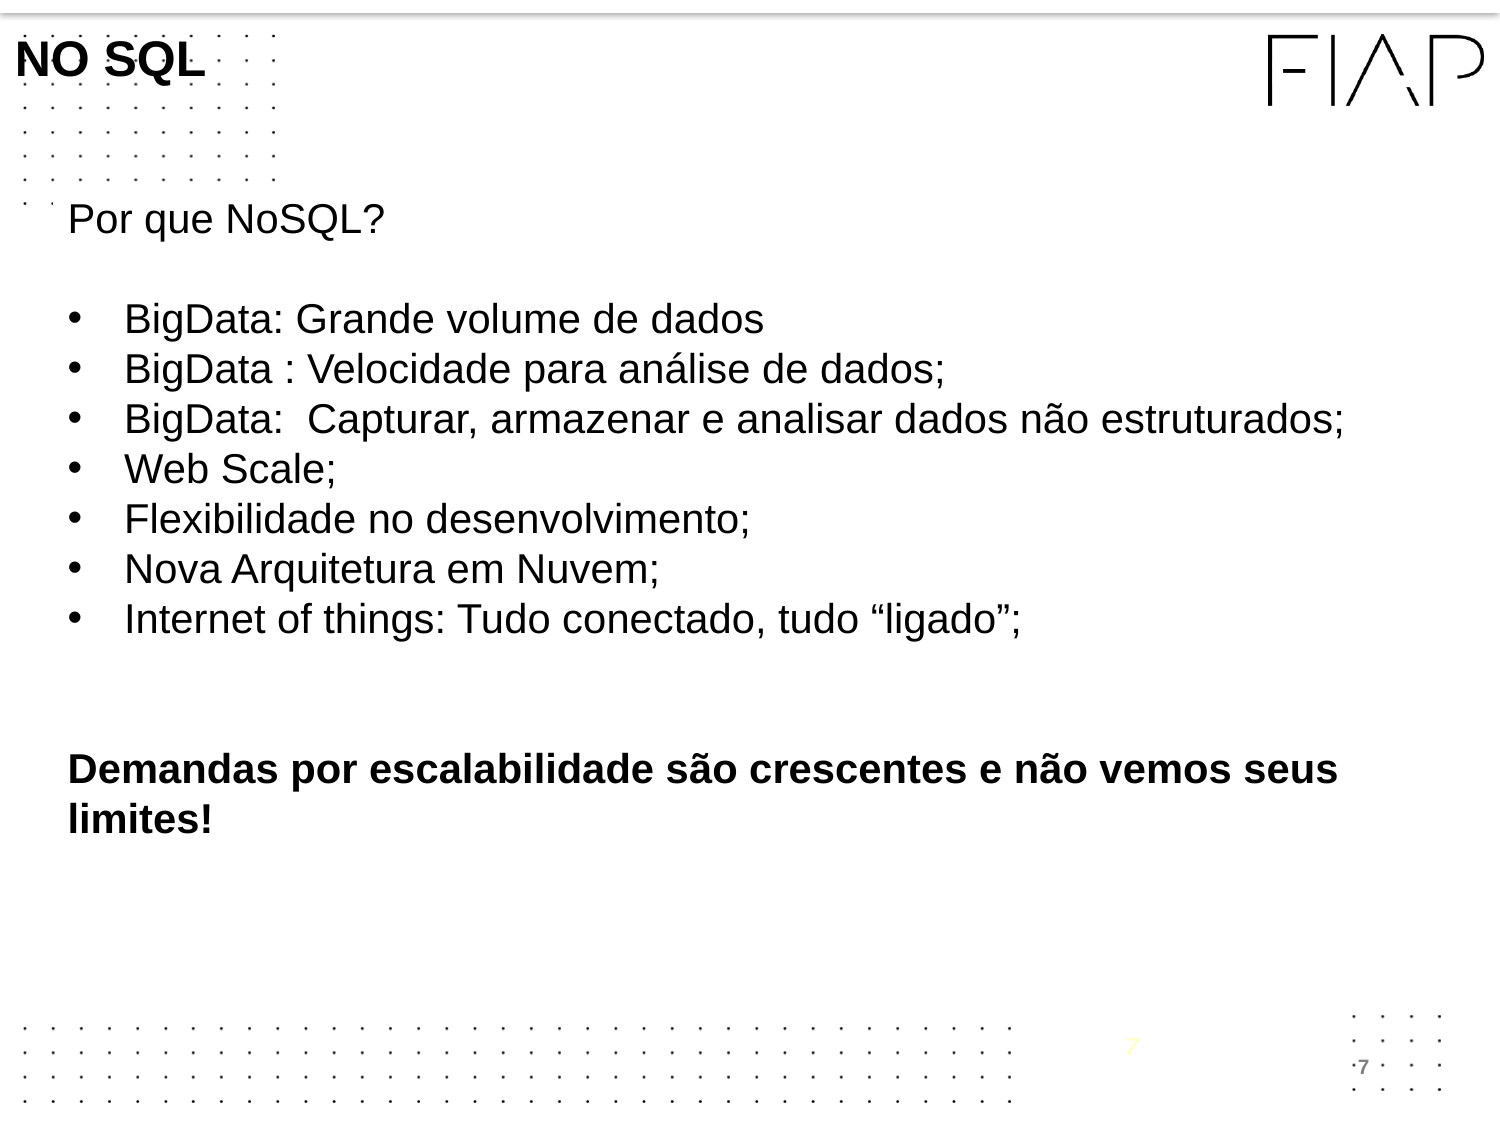

NO SQL
Por que NoSQL?

BigData: Grande volume de dados
BigData : Velocidade para análise de dados;
BigData:  Capturar, armazenar e analisar dados não estruturados;
Web Scale;
Flexibilidade no desenvolvimento;
Nova Arquitetura em Nuvem;
Internet of things: Tudo conectado, tudo “ligado”;

Demandas por escalabilidade são crescentes e não vemos seus limites!